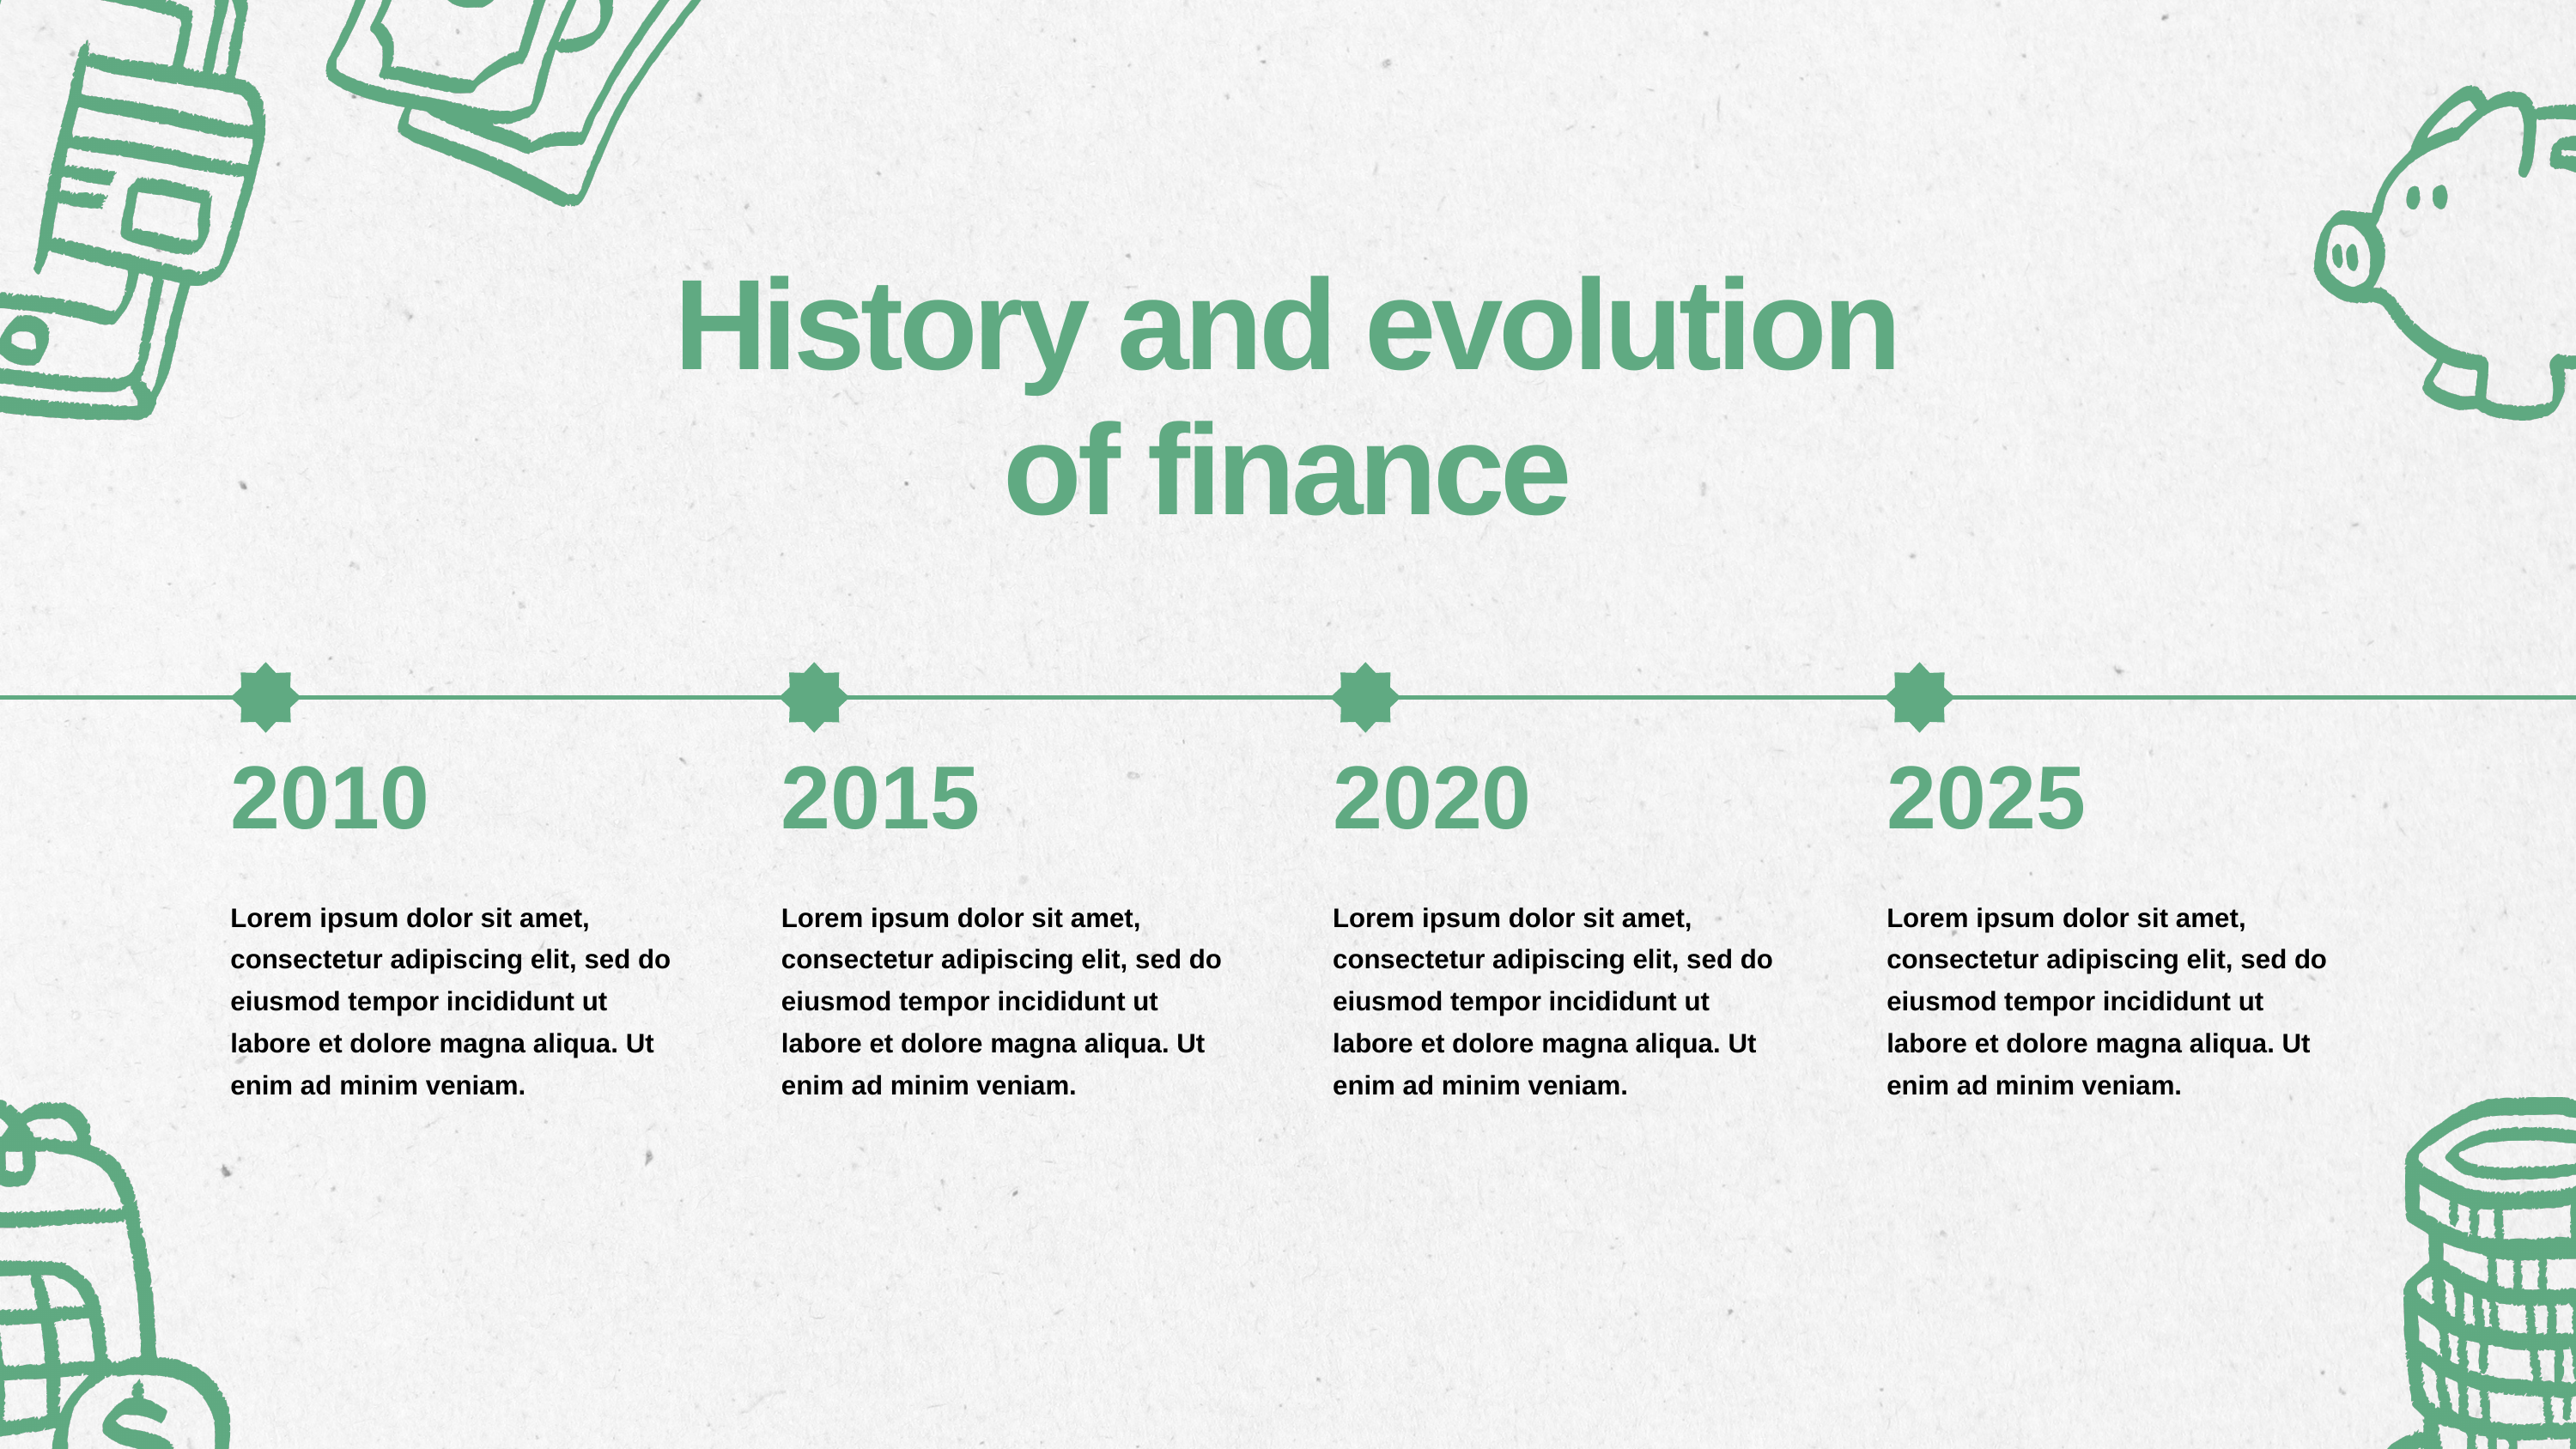

History and evolution
of finance

2010
2015
2020
2025
Lorem ipsum dolor sit amet, consectetur adipiscing elit, sed do eiusmod tempor incididunt ut labore et dolore magna aliqua. Ut enim ad minim veniam.
Lorem ipsum dolor sit amet, consectetur adipiscing elit, sed do eiusmod tempor incididunt ut labore et dolore magna aliqua. Ut enim ad minim veniam.
Lorem ipsum dolor sit amet, consectetur adipiscing elit, sed do eiusmod tempor incididunt ut labore et dolore magna aliqua. Ut enim ad minim veniam.
Lorem ipsum dolor sit amet, consectetur adipiscing elit, sed do eiusmod tempor incididunt ut labore et dolore magna aliqua. Ut enim ad minim veniam.